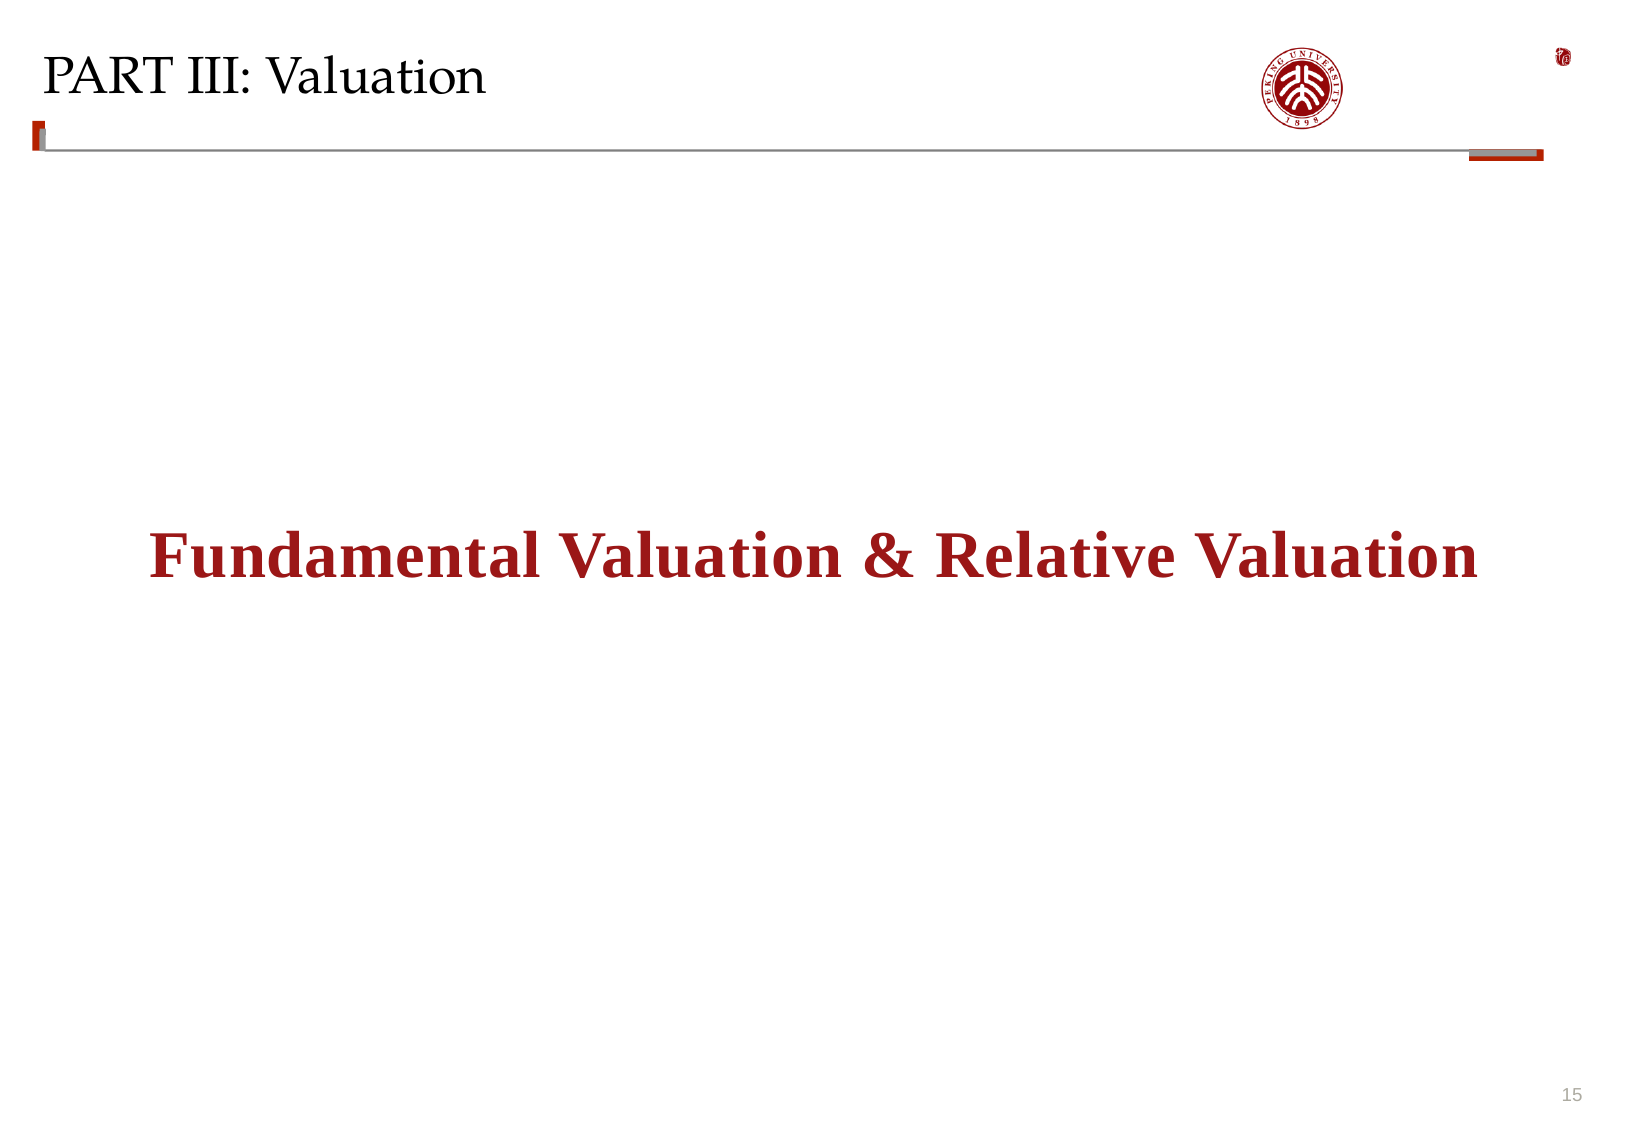

# PART III: Valuation
Fundamental Valuation & Relative Valuation